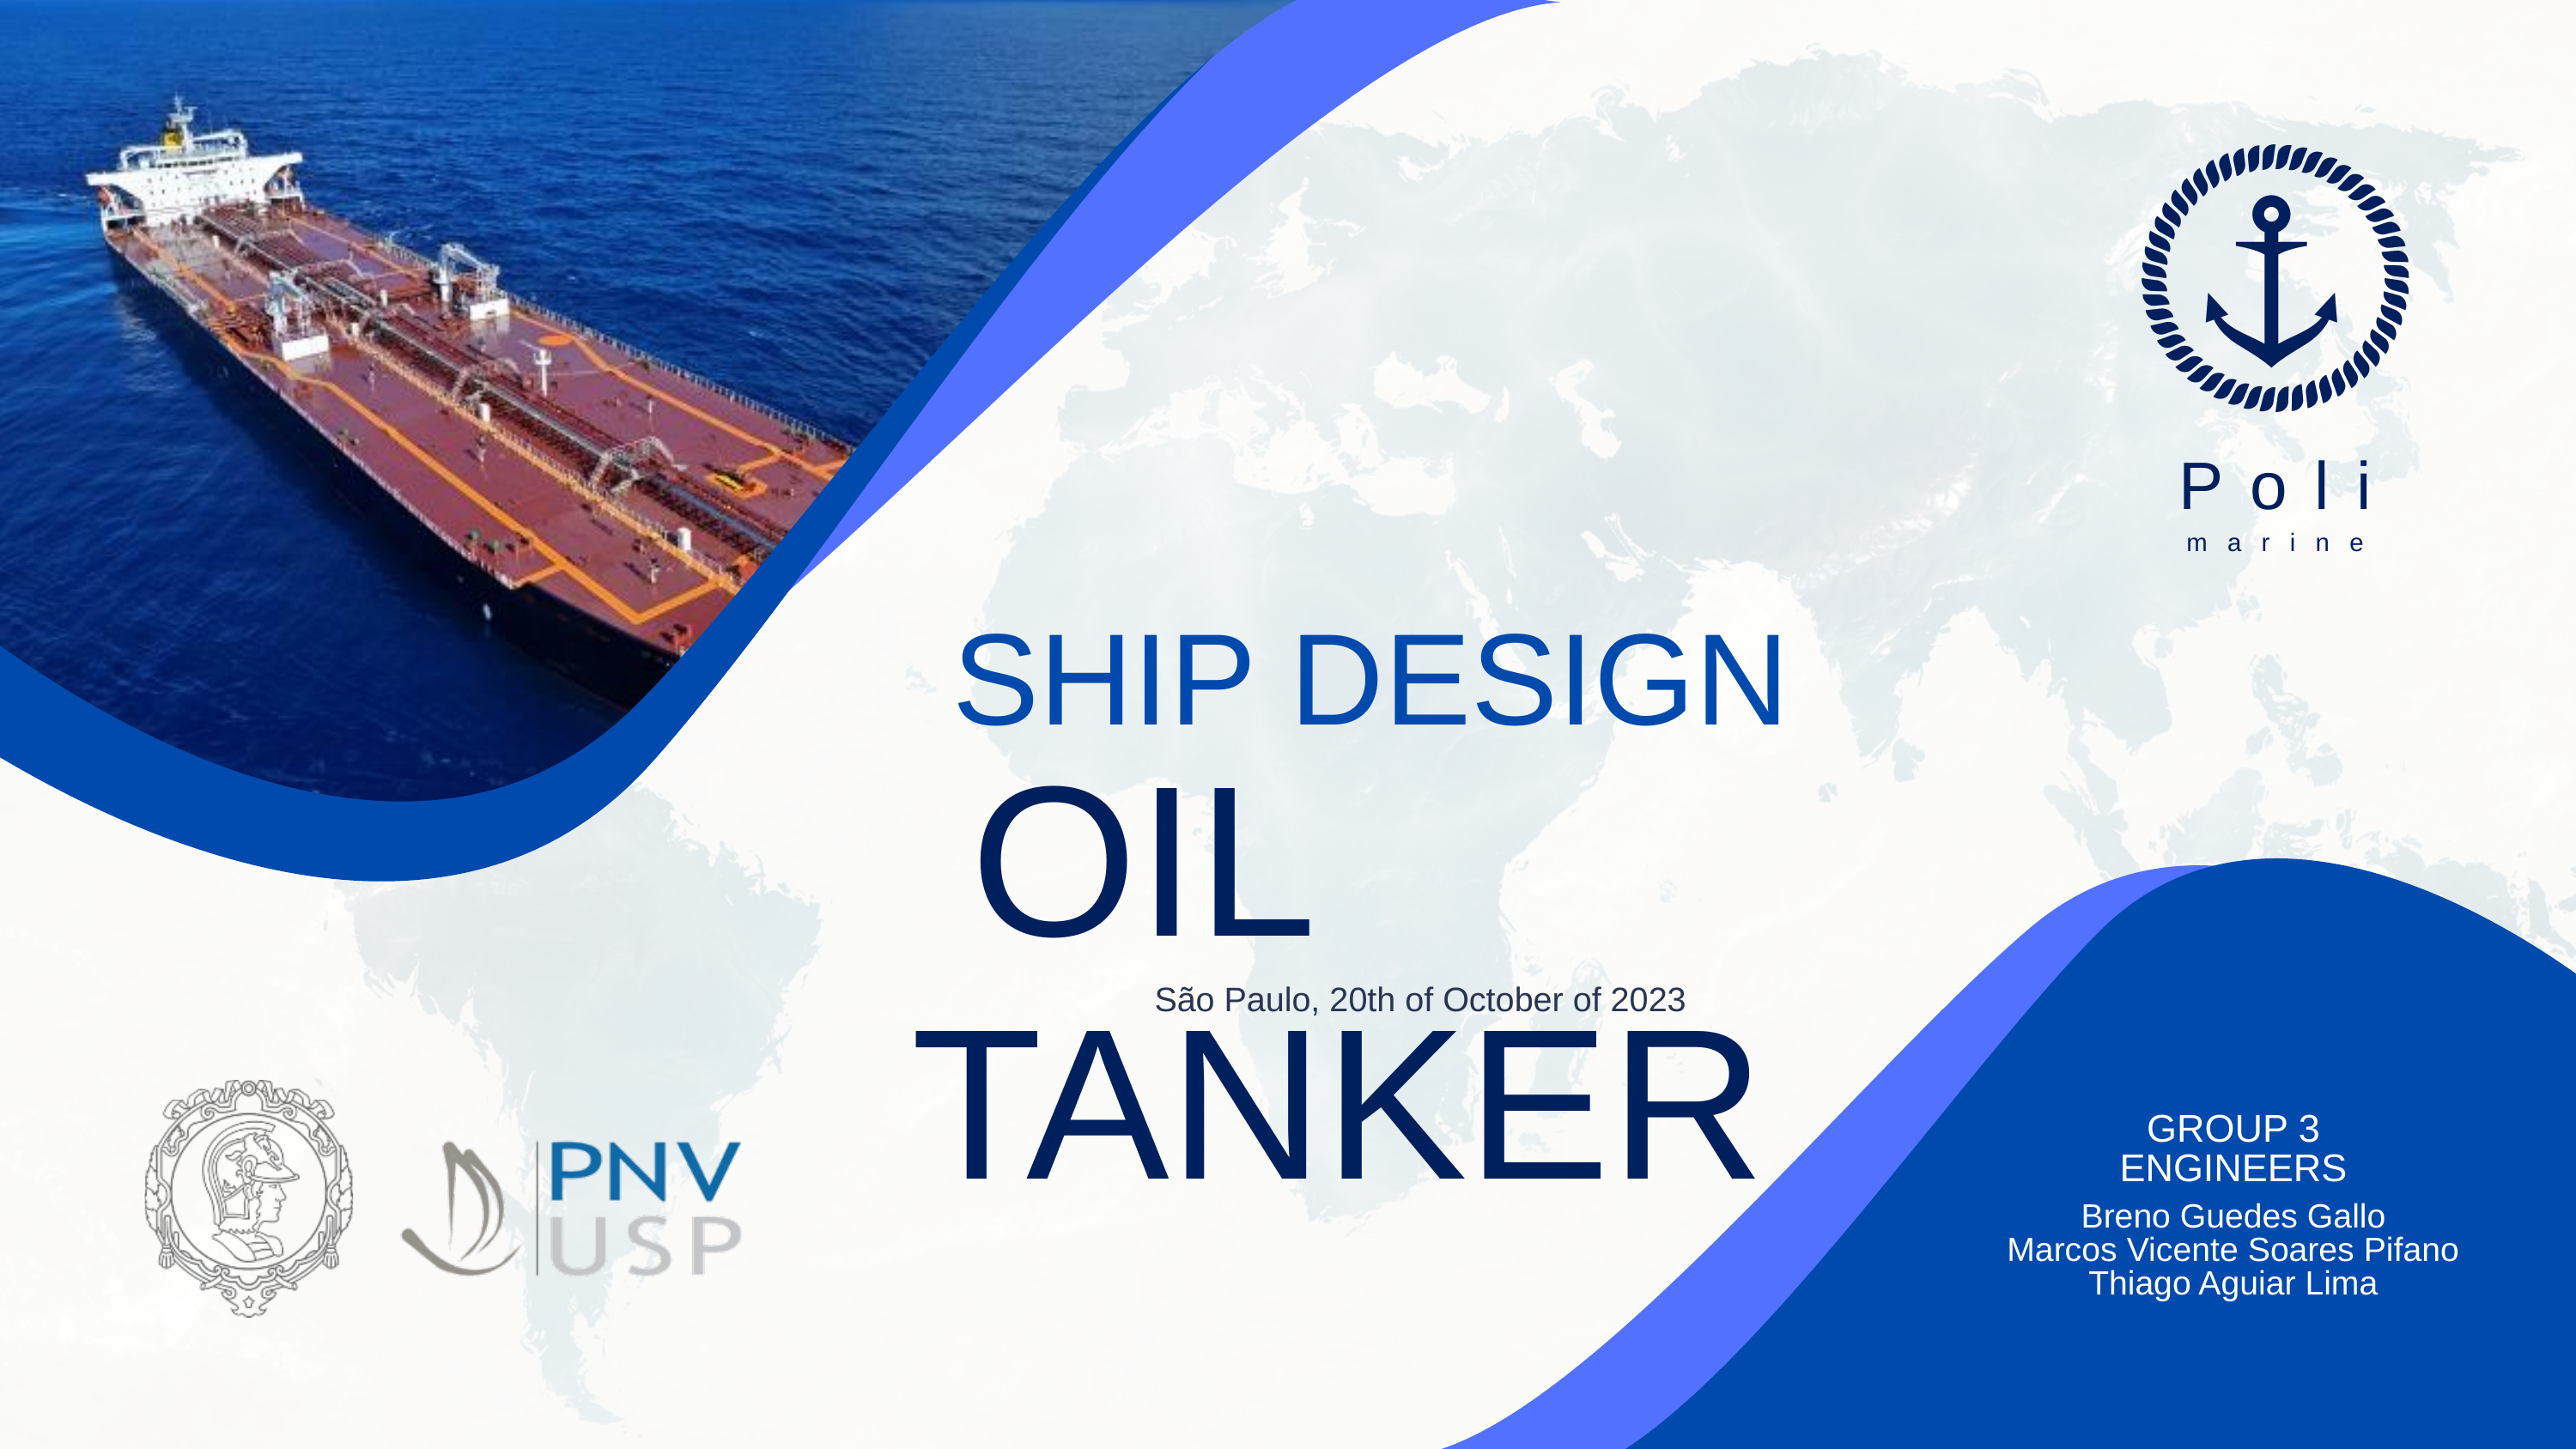

Poli
marine
SHIP DESIGN
 OIL TANKER

São Paulo, 20th of October of 2023

GROUP 3
ENGINEERS

Breno Guedes Gallo
Marcos Vicente Soares Pifano
Thiago Aguiar Lima